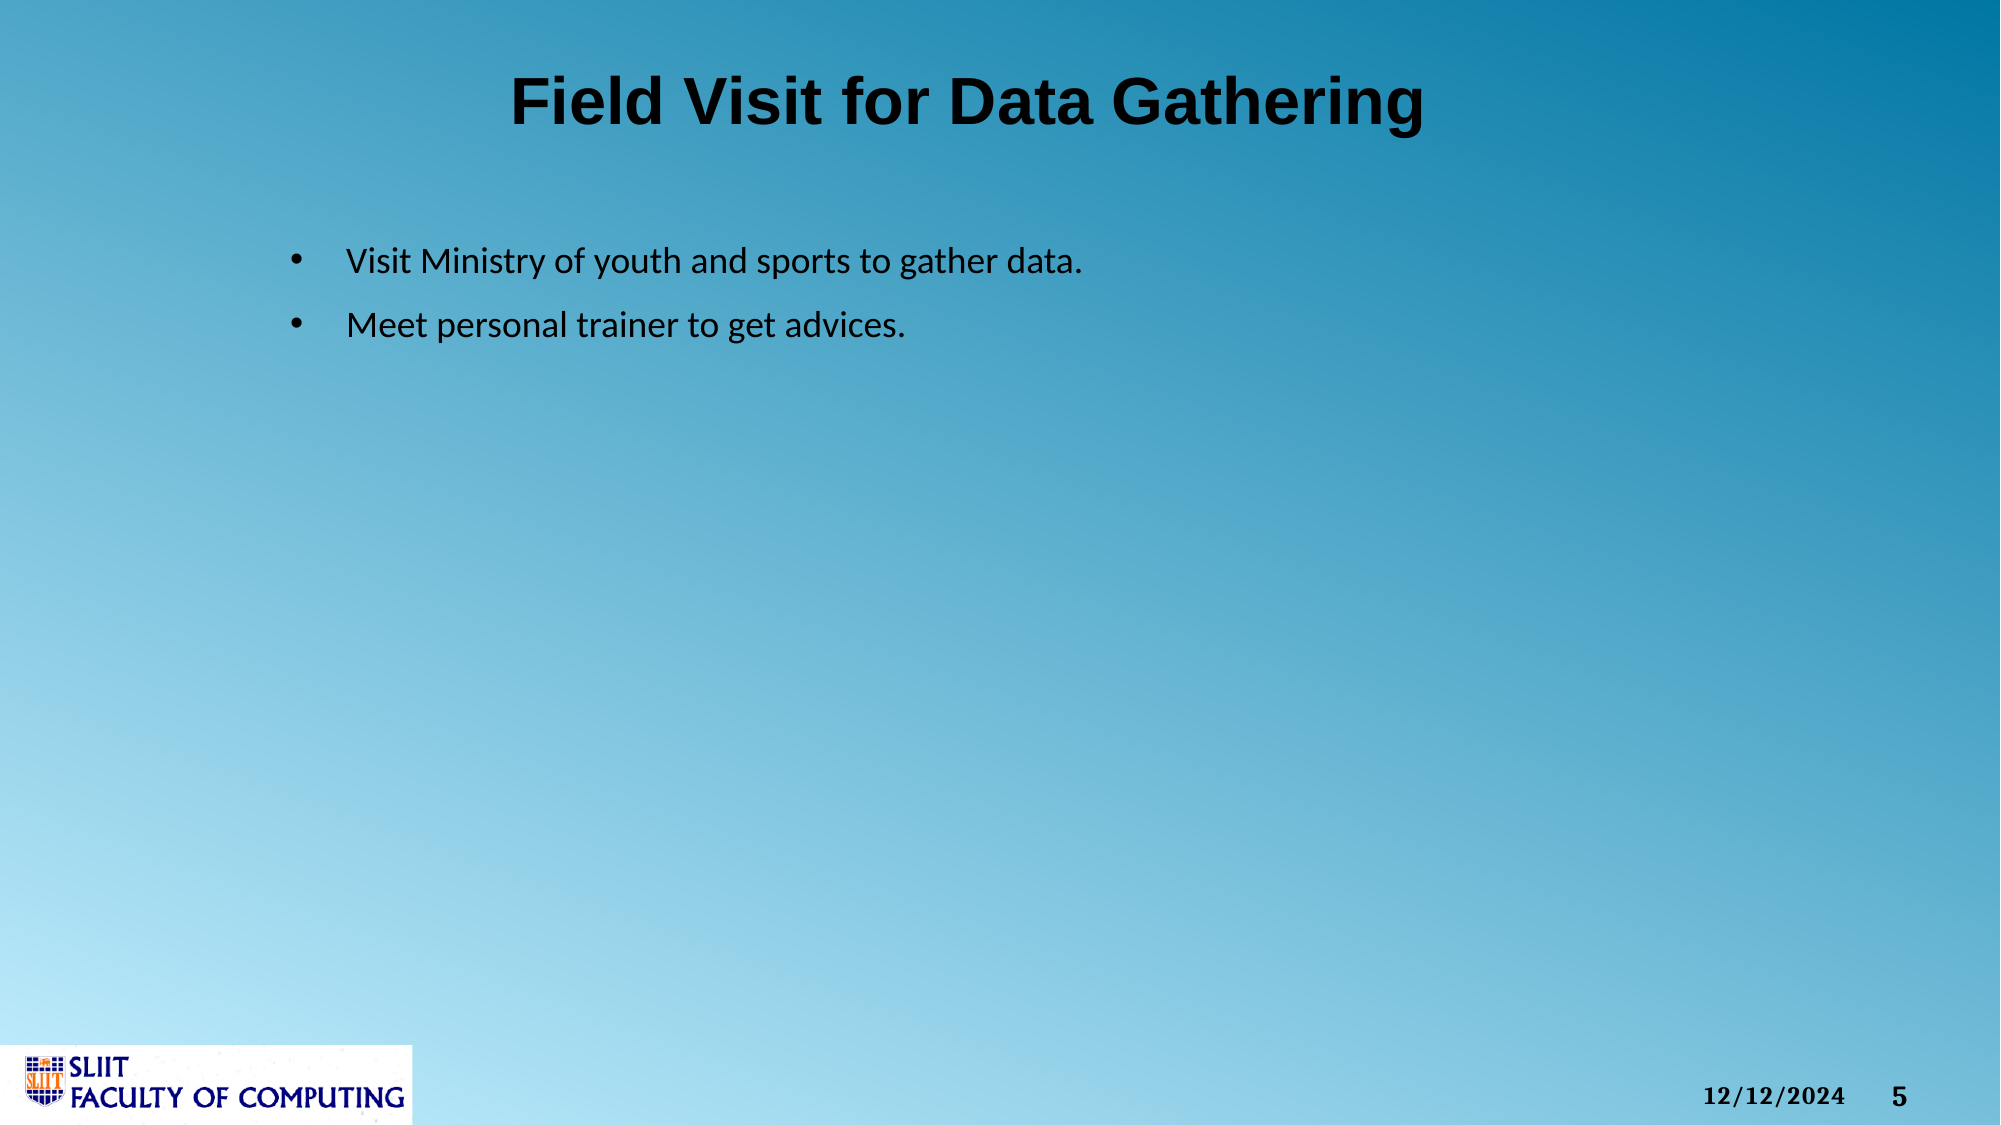

Field Visit for Data Gathering
Visit Ministry of youth and sports to gather data.
Meet personal trainer to get advices.